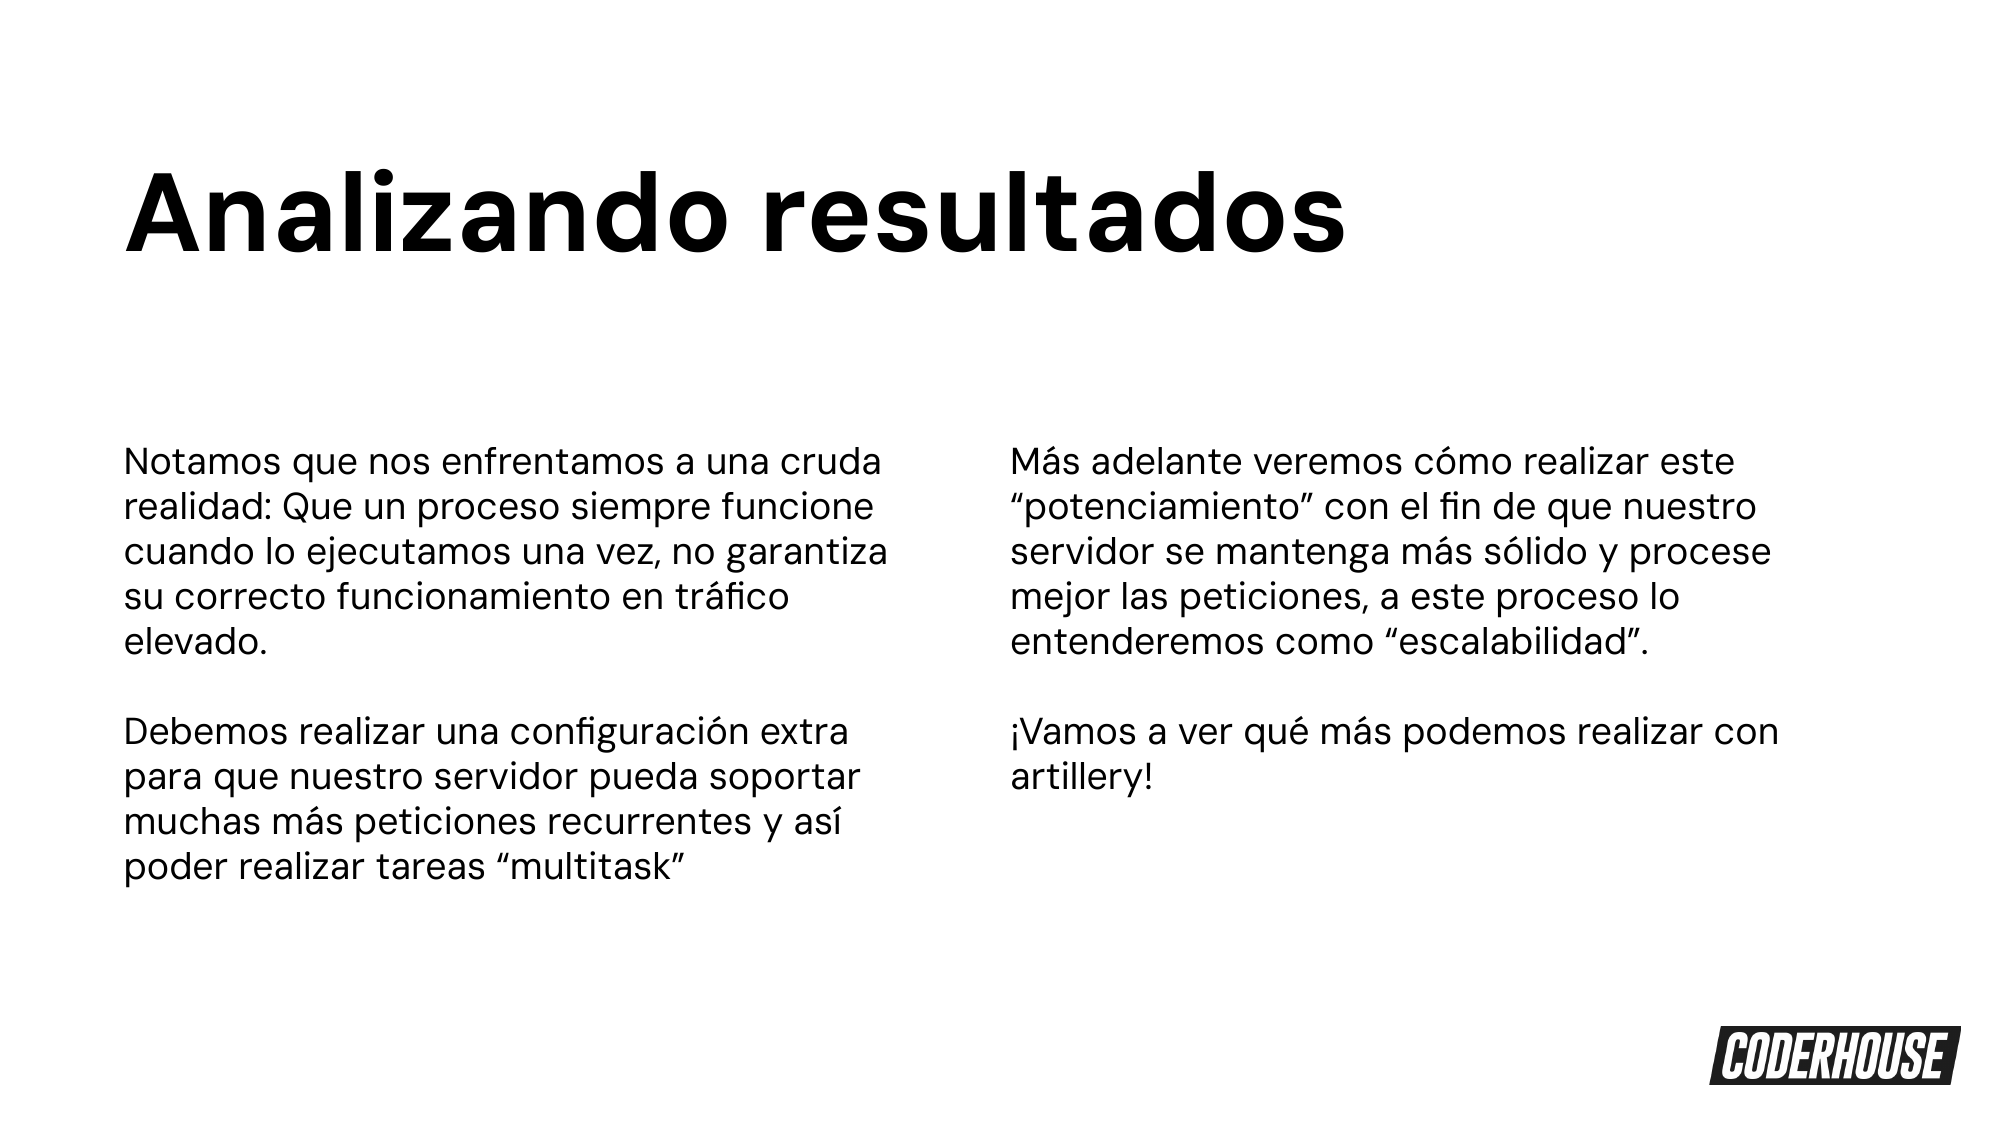

Analizando resultados
Notamos que nos enfrentamos a una cruda realidad: Que un proceso siempre funcione cuando lo ejecutamos una vez, no garantiza su correcto funcionamiento en tráfico elevado.

Debemos realizar una configuración extra para que nuestro servidor pueda soportar muchas más peticiones recurrentes y así poder realizar tareas “multitask”
Más adelante veremos cómo realizar este “potenciamiento” con el fin de que nuestro servidor se mantenga más sólido y procese mejor las peticiones, a este proceso lo entenderemos como “escalabilidad”.

¡Vamos a ver qué más podemos realizar con artillery!